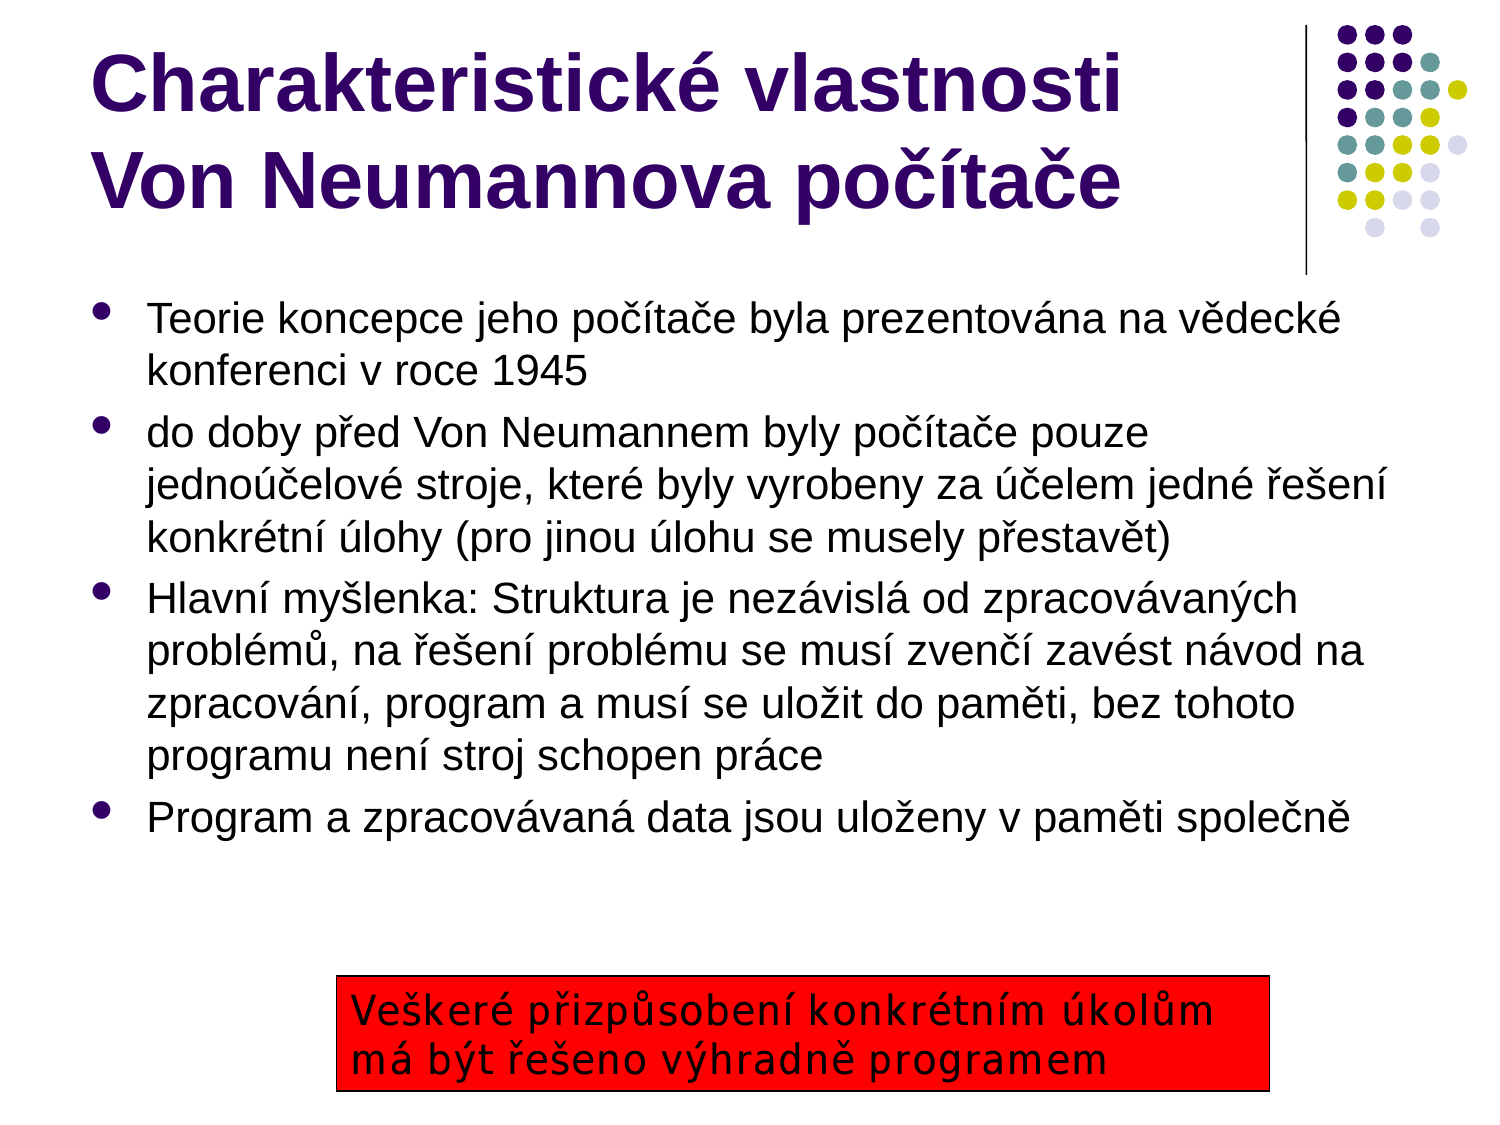

# Charakteristické vlastnosti Von Neumannova počítače
Teorie koncepce jeho počítače byla prezentována na vědecké konferenci v roce 1945
do doby před Von Neumannem byly počítače pouze jednoúčelové stroje, které byly vyrobeny za účelem jedné řešení konkrétní úlohy (pro jinou úlohu se musely přestavět)
Hlavní myšlenka: Struktura je nezávislá od zpracovávaných problémů, na řešení problému se musí zvenčí zavést návod na zpracování, program a musí se uložit do paměti, bez tohoto programu není stroj schopen práce
Program a zpracovávaná data jsou uloženy v paměti společně

Veškeré přizpůsobení konkrétním úkolům má být řešeno výhradně programem